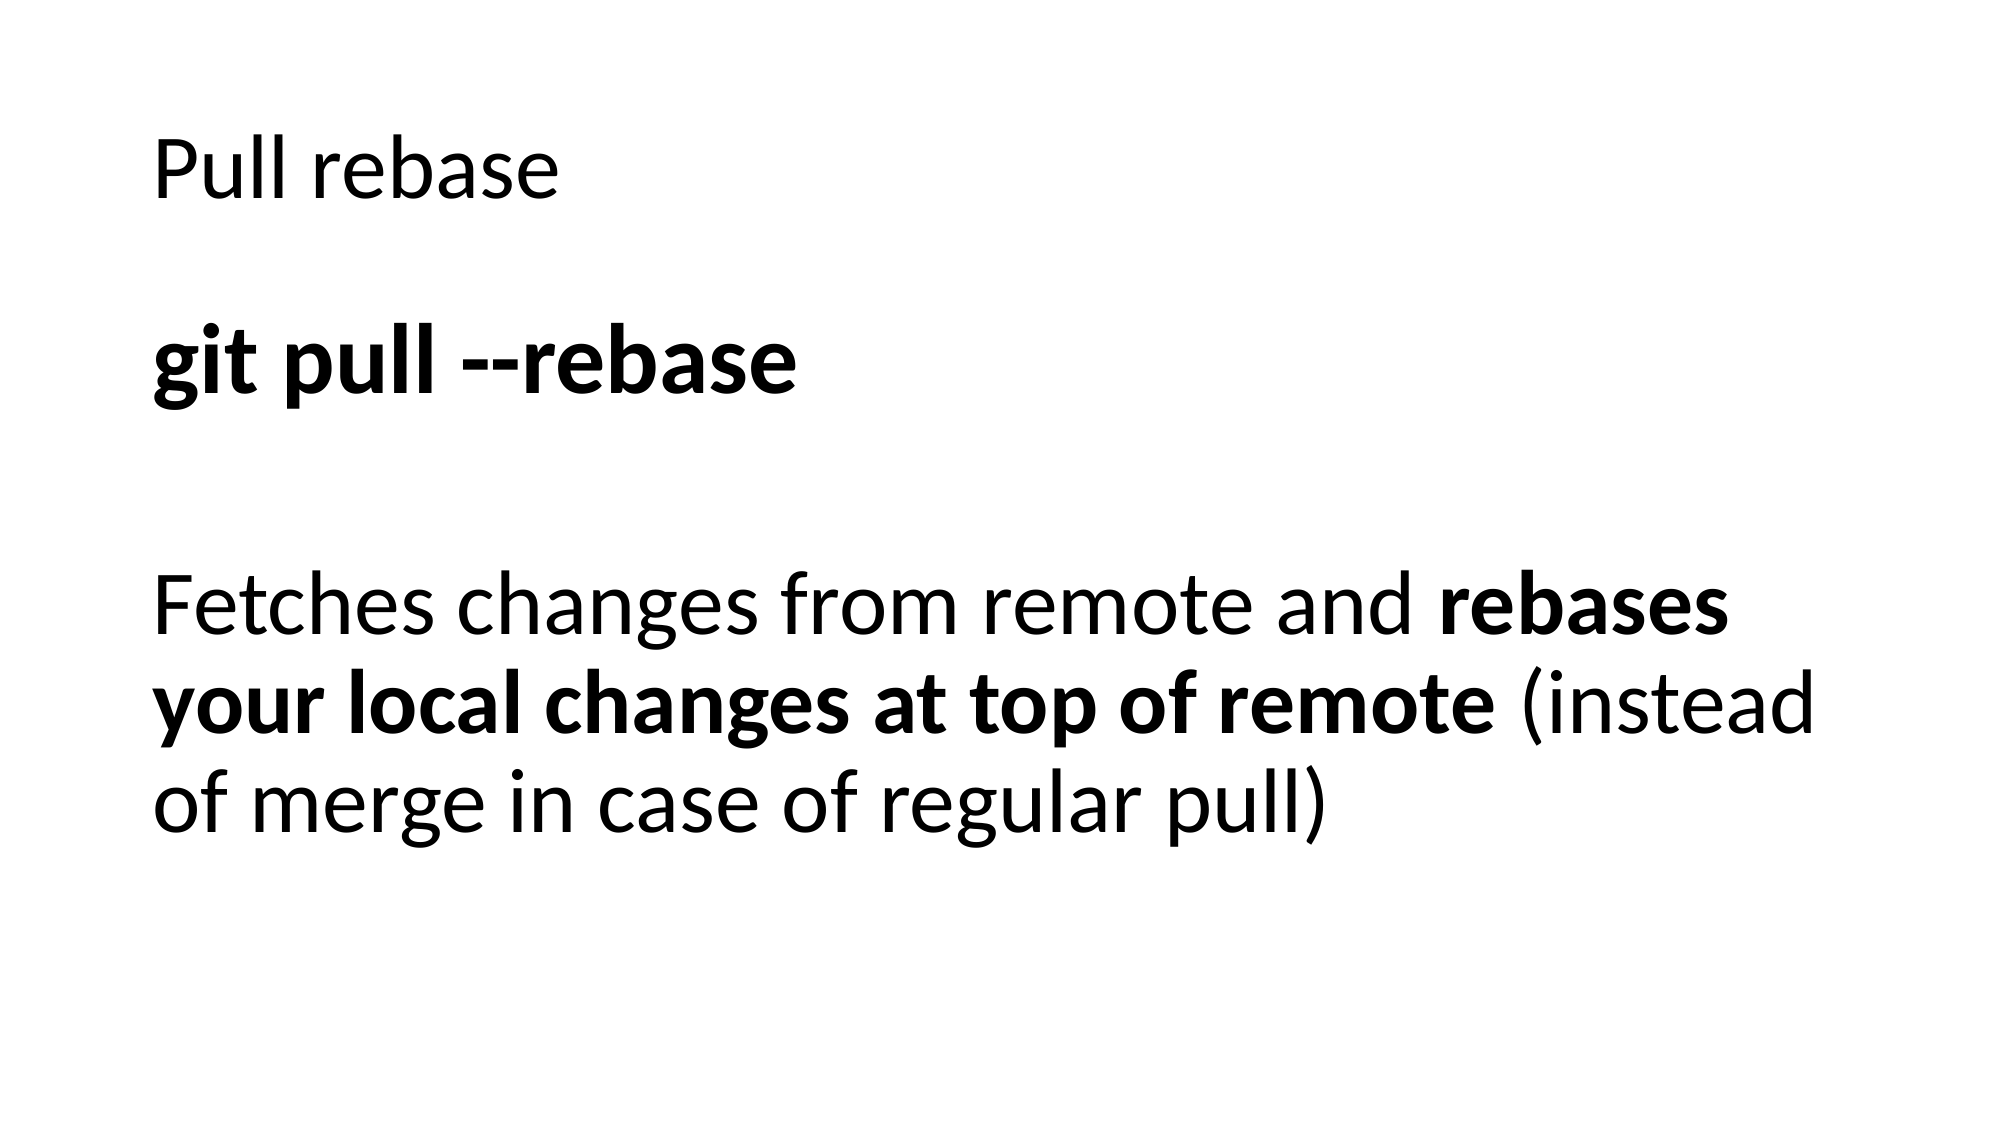

# Pull rebase
git pull --rebase

Fetches changes from remote and rebases your local changes at top of remote (instead of merge in case of regular pull)